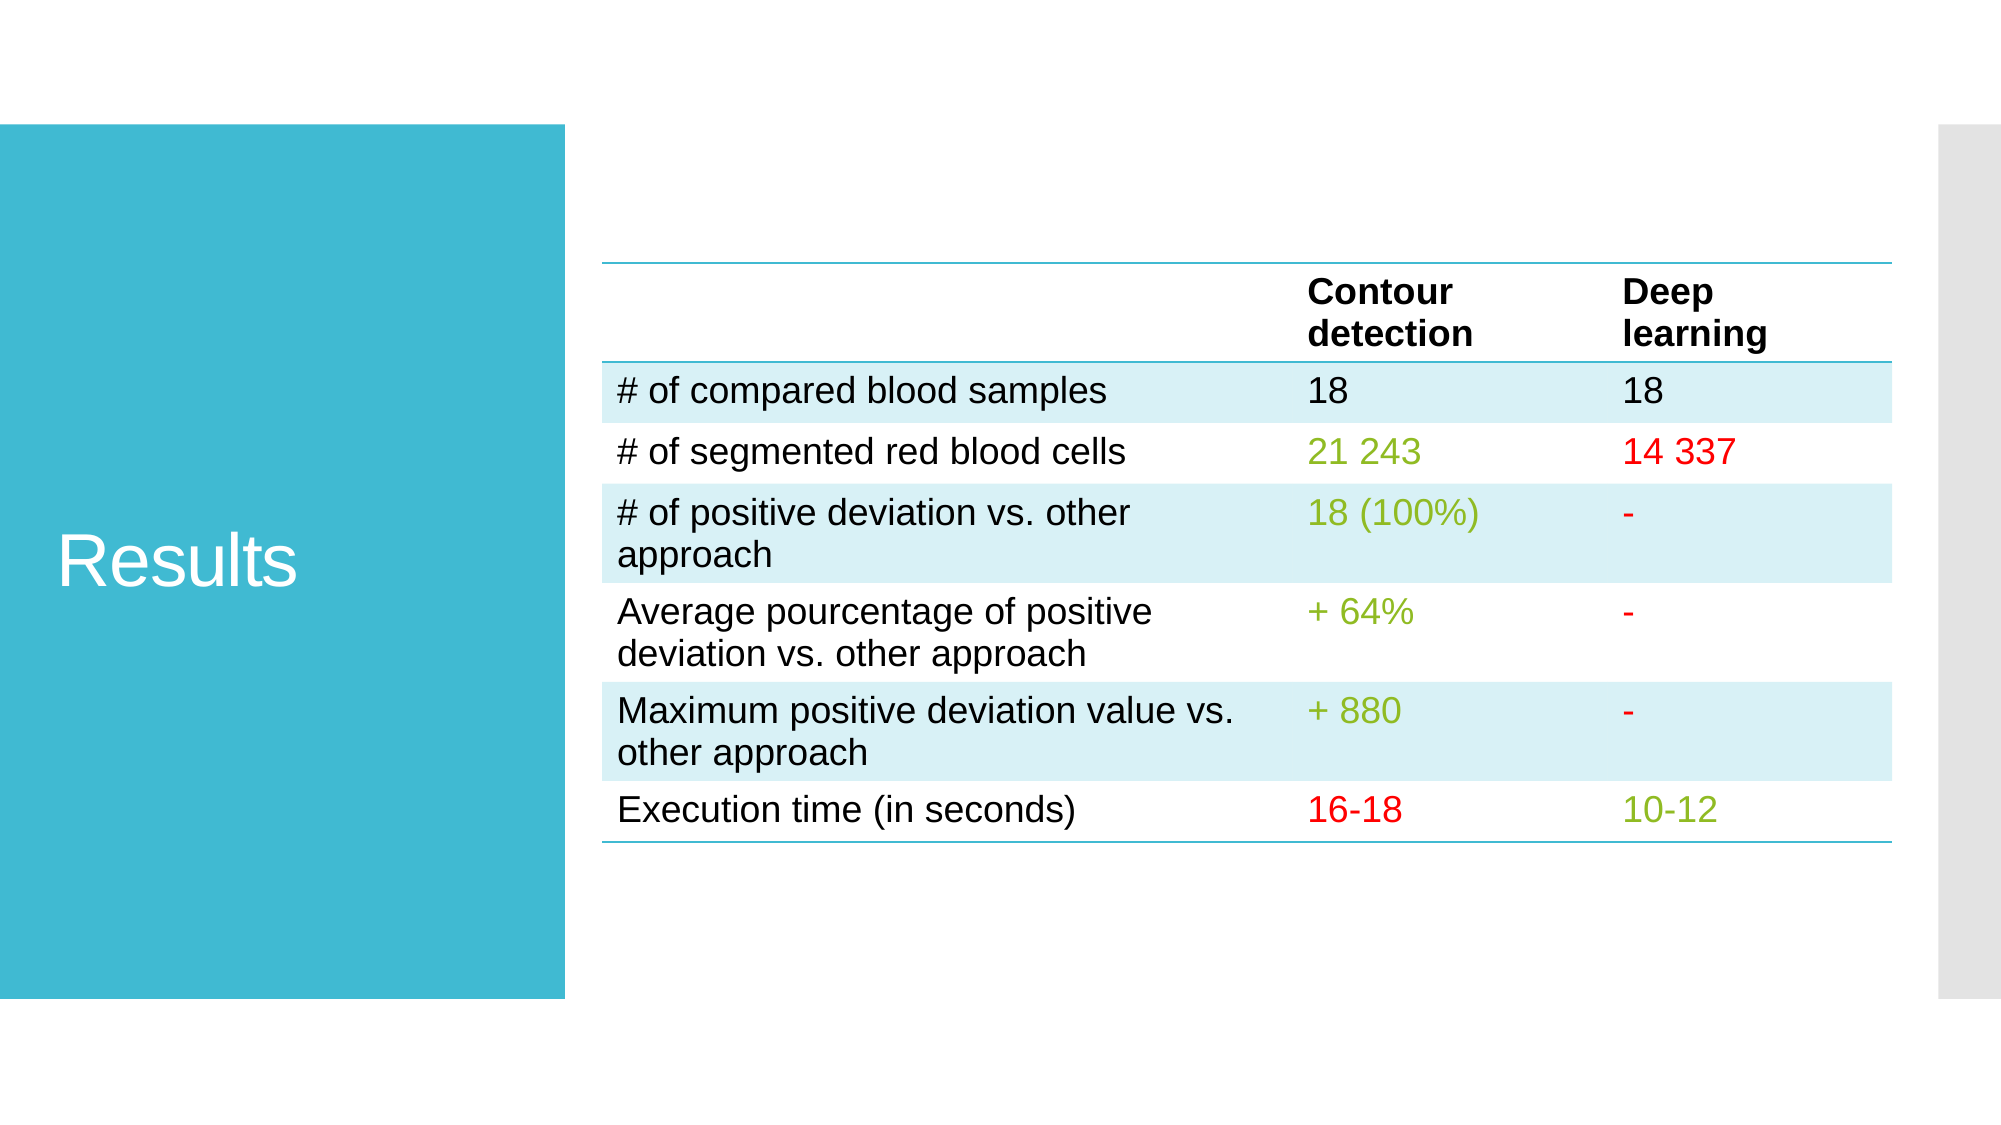

# Results
|  | Contour detection | Deep learning |
| --- | --- | --- |
| # of compared blood samples | 18 | 18 |
| # of segmented red blood cells | 21 243 | 14 337 |
| # of positive deviation vs. other approach | 18 (100%) | - |
| Average pourcentage of positive deviation vs. other approach | + 64% | - |
| Maximum positive deviation value vs. other approach | + 880 | - |
| Execution time (in seconds) | 16-18 | 10-12 |